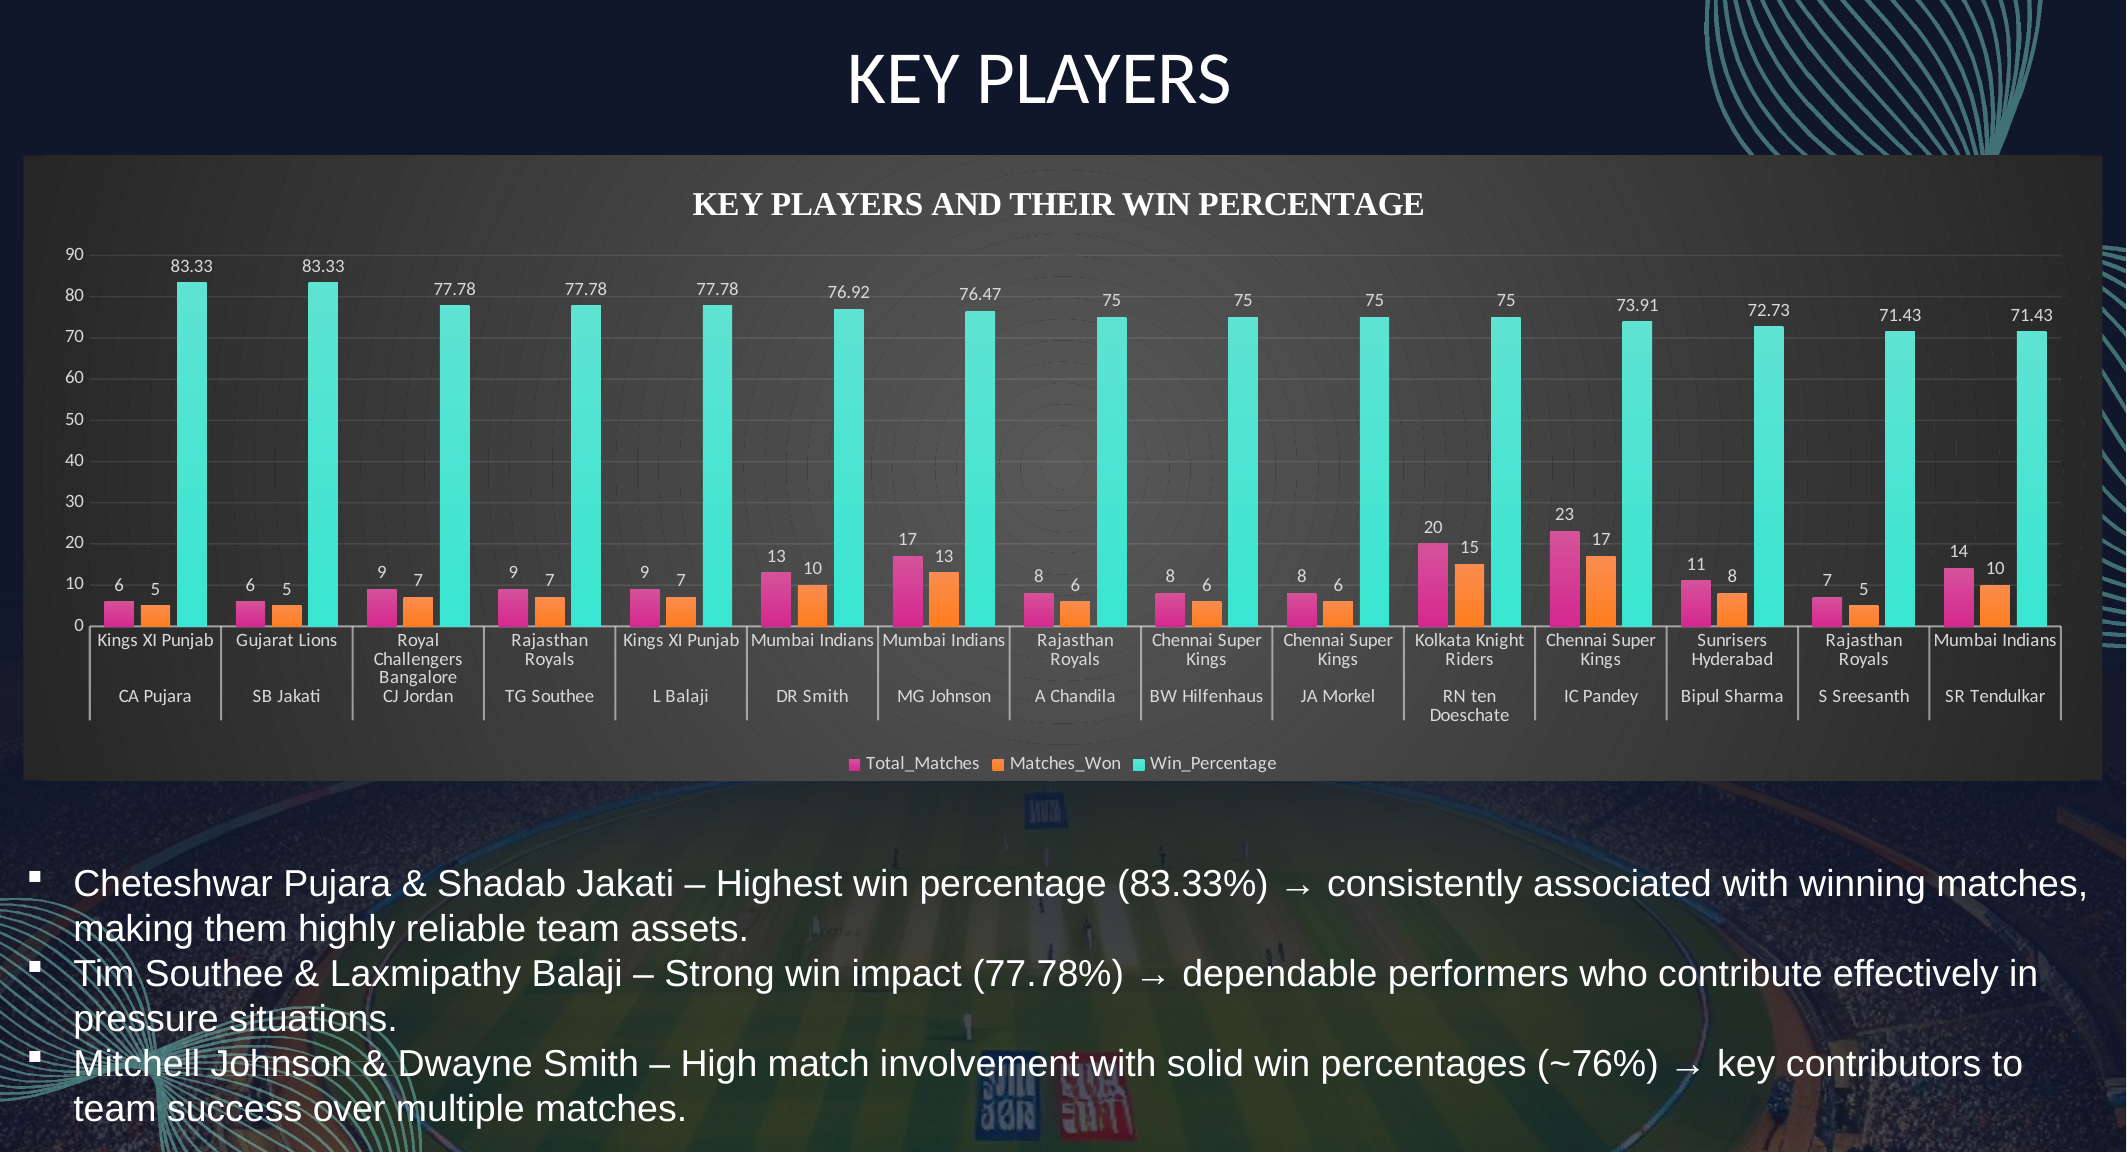

KEY PLAYERS

### Chart: KEY PLAYERS AND THEIR WIN PERCENTAGE

| Category | Total_Matches | Matches_Won | Win_Percentage |
|---|---|---|---|
| Kings XI Punjab | 6.0 | 5.0 | 83.33 |
| Gujarat Lions | 6.0 | 5.0 | 83.33 |
| Royal Challengers Bangalore | 9.0 | 7.0 | 77.78 |
| Rajasthan Royals | 9.0 | 7.0 | 77.78 |
| Kings XI Punjab | 9.0 | 7.0 | 77.78 |
| Mumbai Indians | 13.0 | 10.0 | 76.92 |
| Mumbai Indians | 17.0 | 13.0 | 76.47 |
| Rajasthan Royals | 8.0 | 6.0 | 75.0 |
| Chennai Super Kings | 8.0 | 6.0 | 75.0 |
| Chennai Super Kings | 8.0 | 6.0 | 75.0 |
| Kolkata Knight Riders | 20.0 | 15.0 | 75.0 |
| Chennai Super Kings | 23.0 | 17.0 | 73.91 |
| Sunrisers Hyderabad | 11.0 | 8.0 | 72.73 |
| Rajasthan Royals | 7.0 | 5.0 | 71.43 |
| Mumbai Indians | 14.0 | 10.0 | 71.43 |
Cheteshwar Pujara & Shadab Jakati – Highest win percentage (83.33%) → consistently associated with winning matches, making them highly reliable team assets.
Tim Southee & Laxmipathy Balaji – Strong win impact (77.78%) → dependable performers who contribute effectively in pressure situations.
Mitchell Johnson & Dwayne Smith – High match involvement with solid win percentages (~76%) → key contributors to team success over multiple matches.